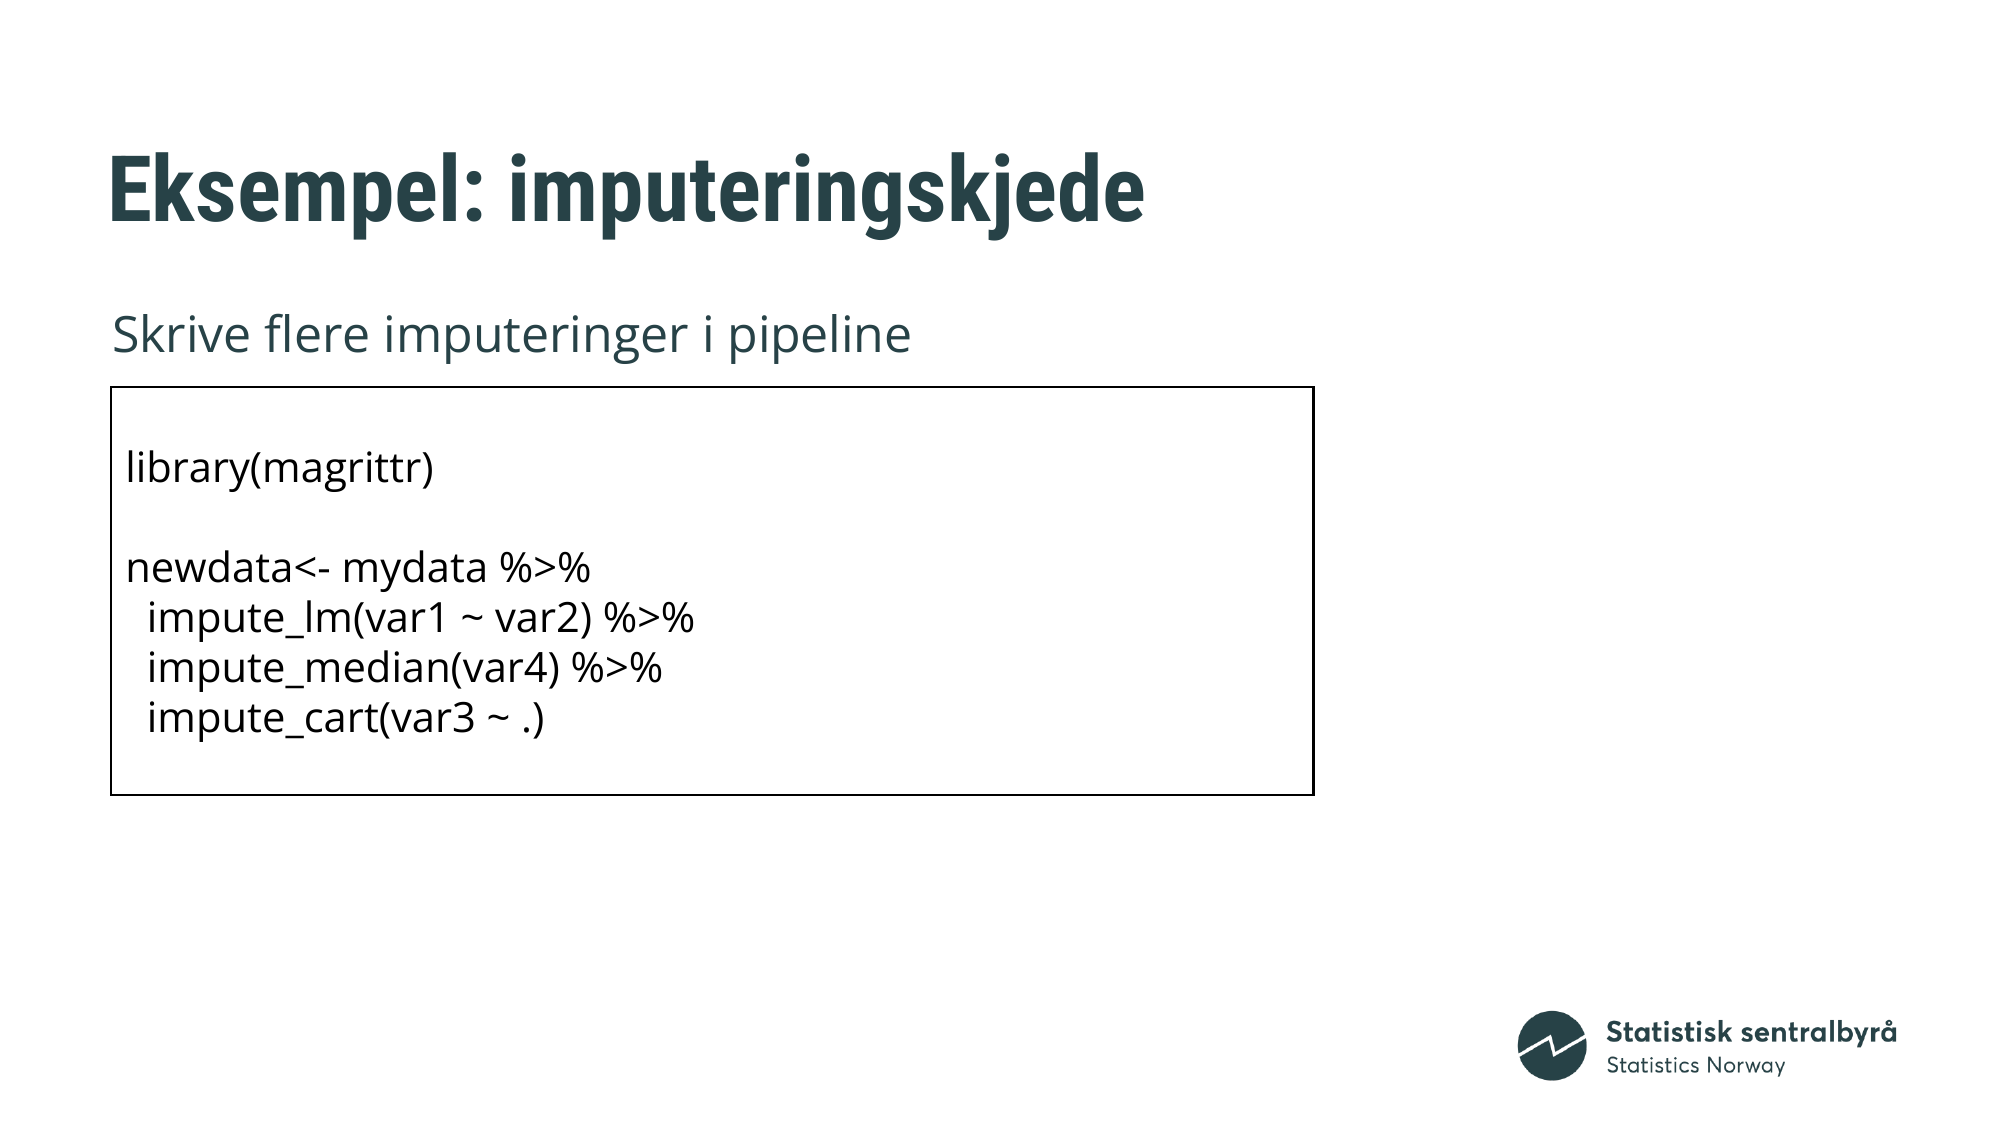

# Eksempel: imputeringskjede
Skrive flere imputeringer i pipeline
library(magrittr)

newdata<- mydata %>%
  impute_lm(var1 ~ var2) %>%
  impute_median(var4) %>%
  impute_cart(var3 ~ .)